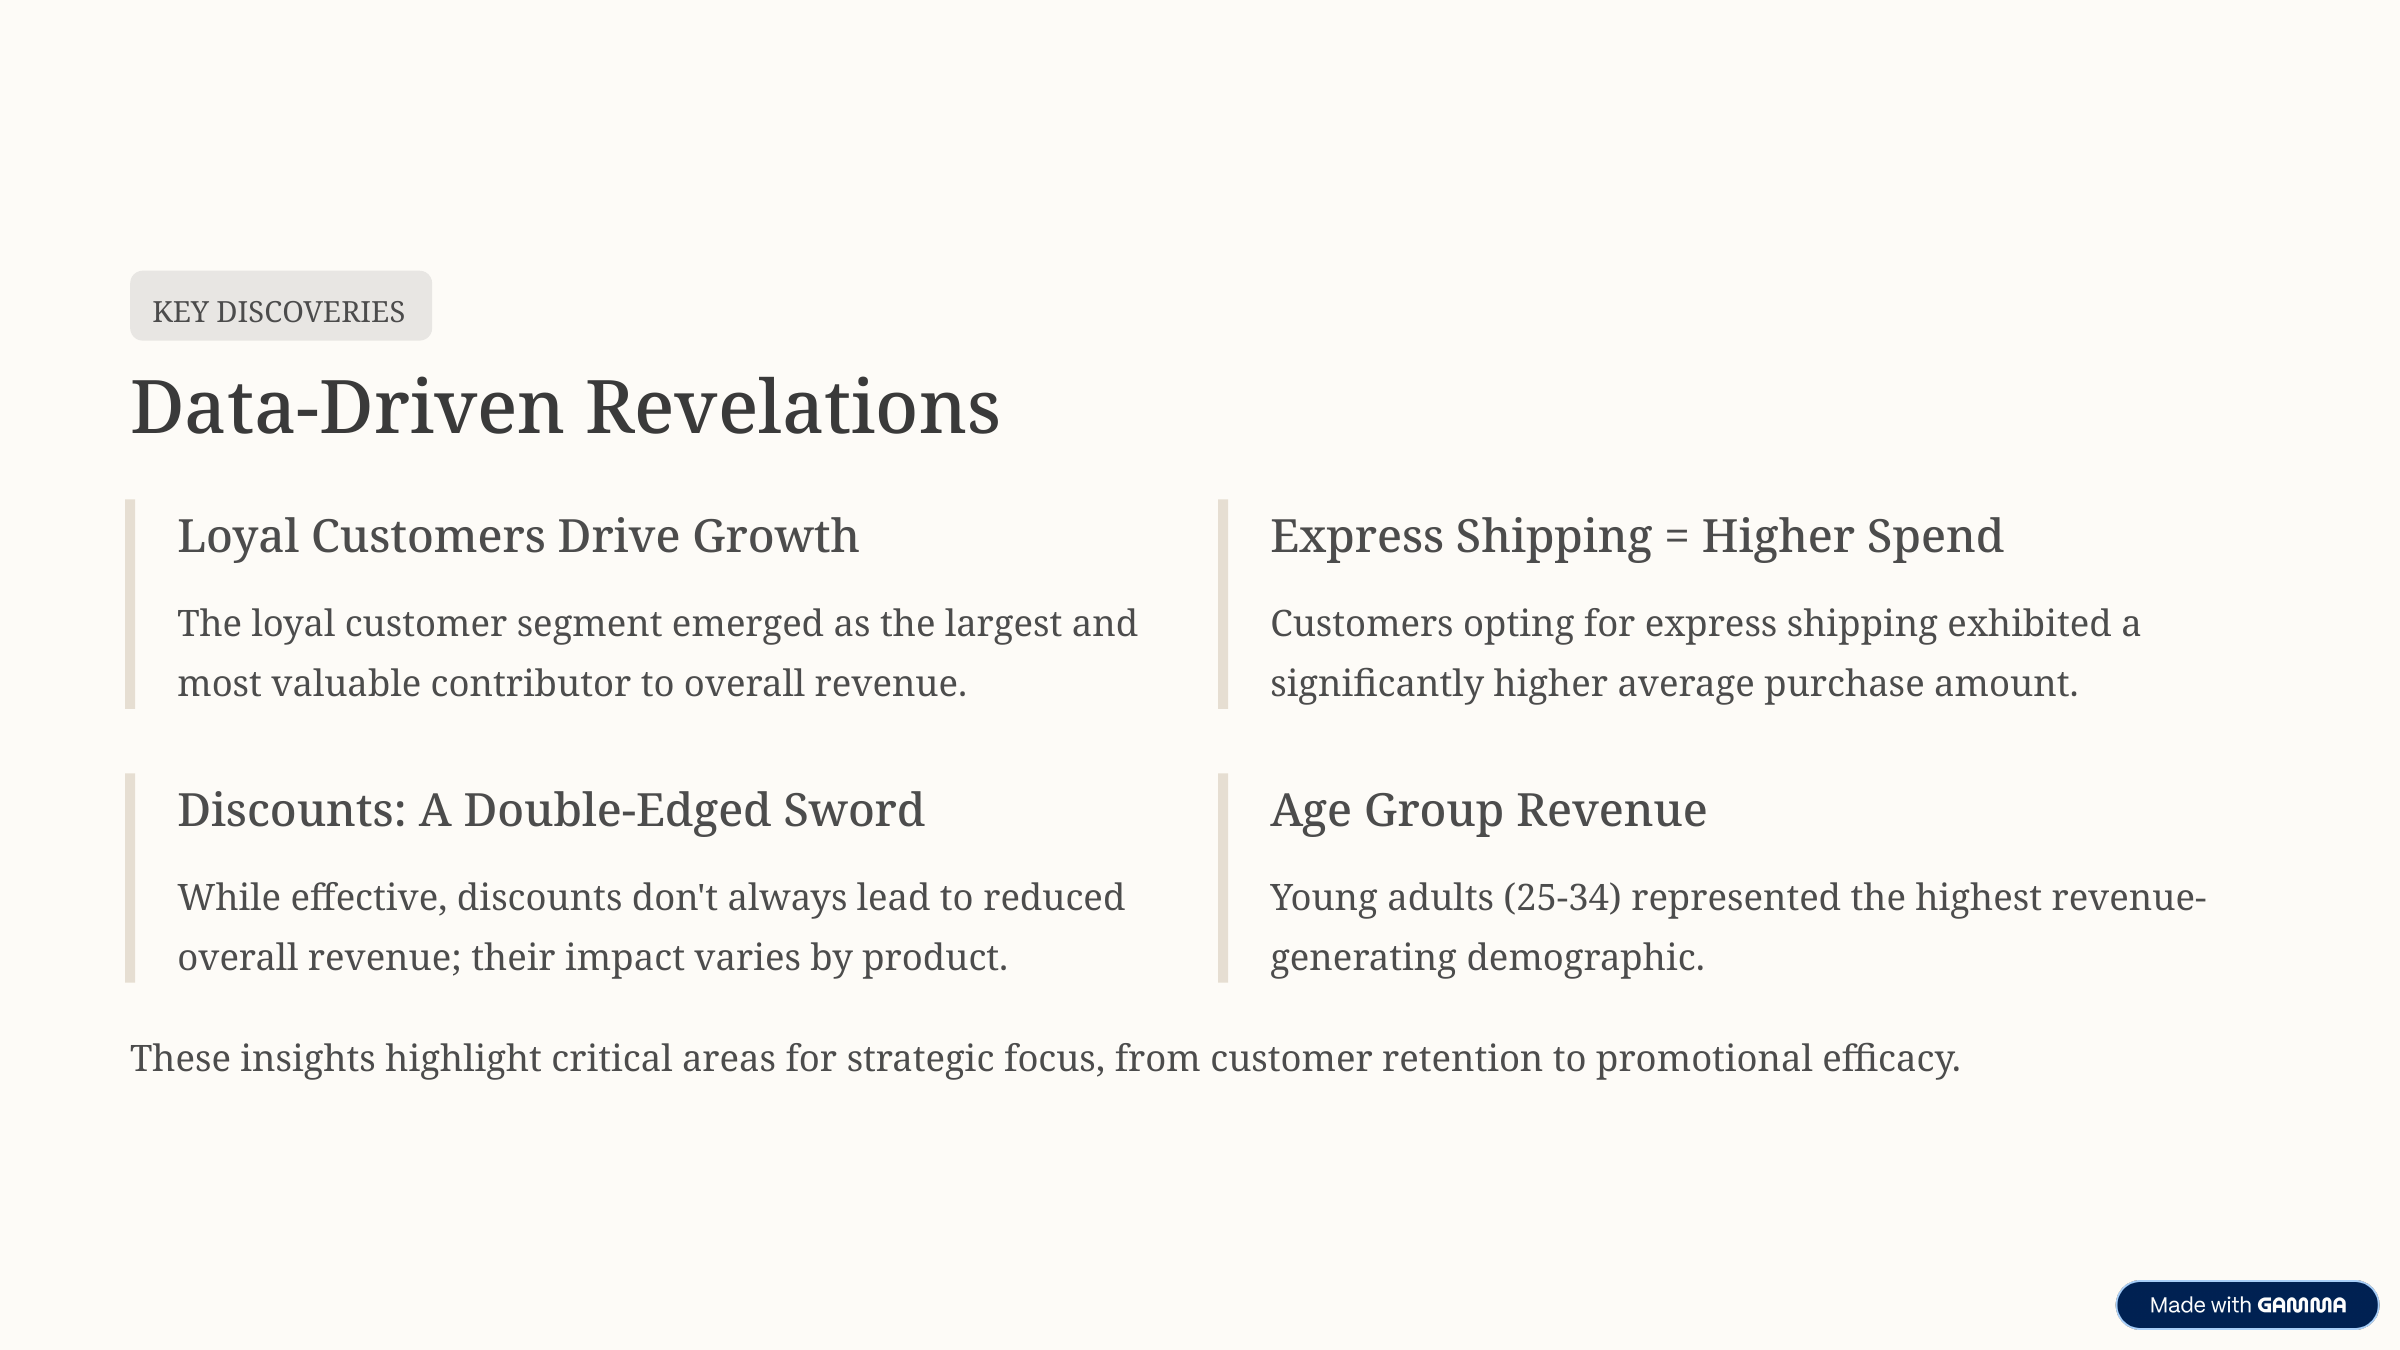

KEY DISCOVERIES
Data-Driven Revelations

Loyal Customers Drive Growth
Express Shipping = Higher Spend
The loyal customer segment emerged as the largest and most valuable contributor to overall revenue.
Customers opting for express shipping exhibited a significantly higher average purchase amount.

Discounts: A Double-Edged Sword
Age Group Revenue
While effective, discounts don't always lead to reduced overall revenue; their impact varies by product.
Young adults (25-34) represented the highest revenue-generating demographic.
These insights highlight critical areas for strategic focus, from customer retention to promotional efficacy.